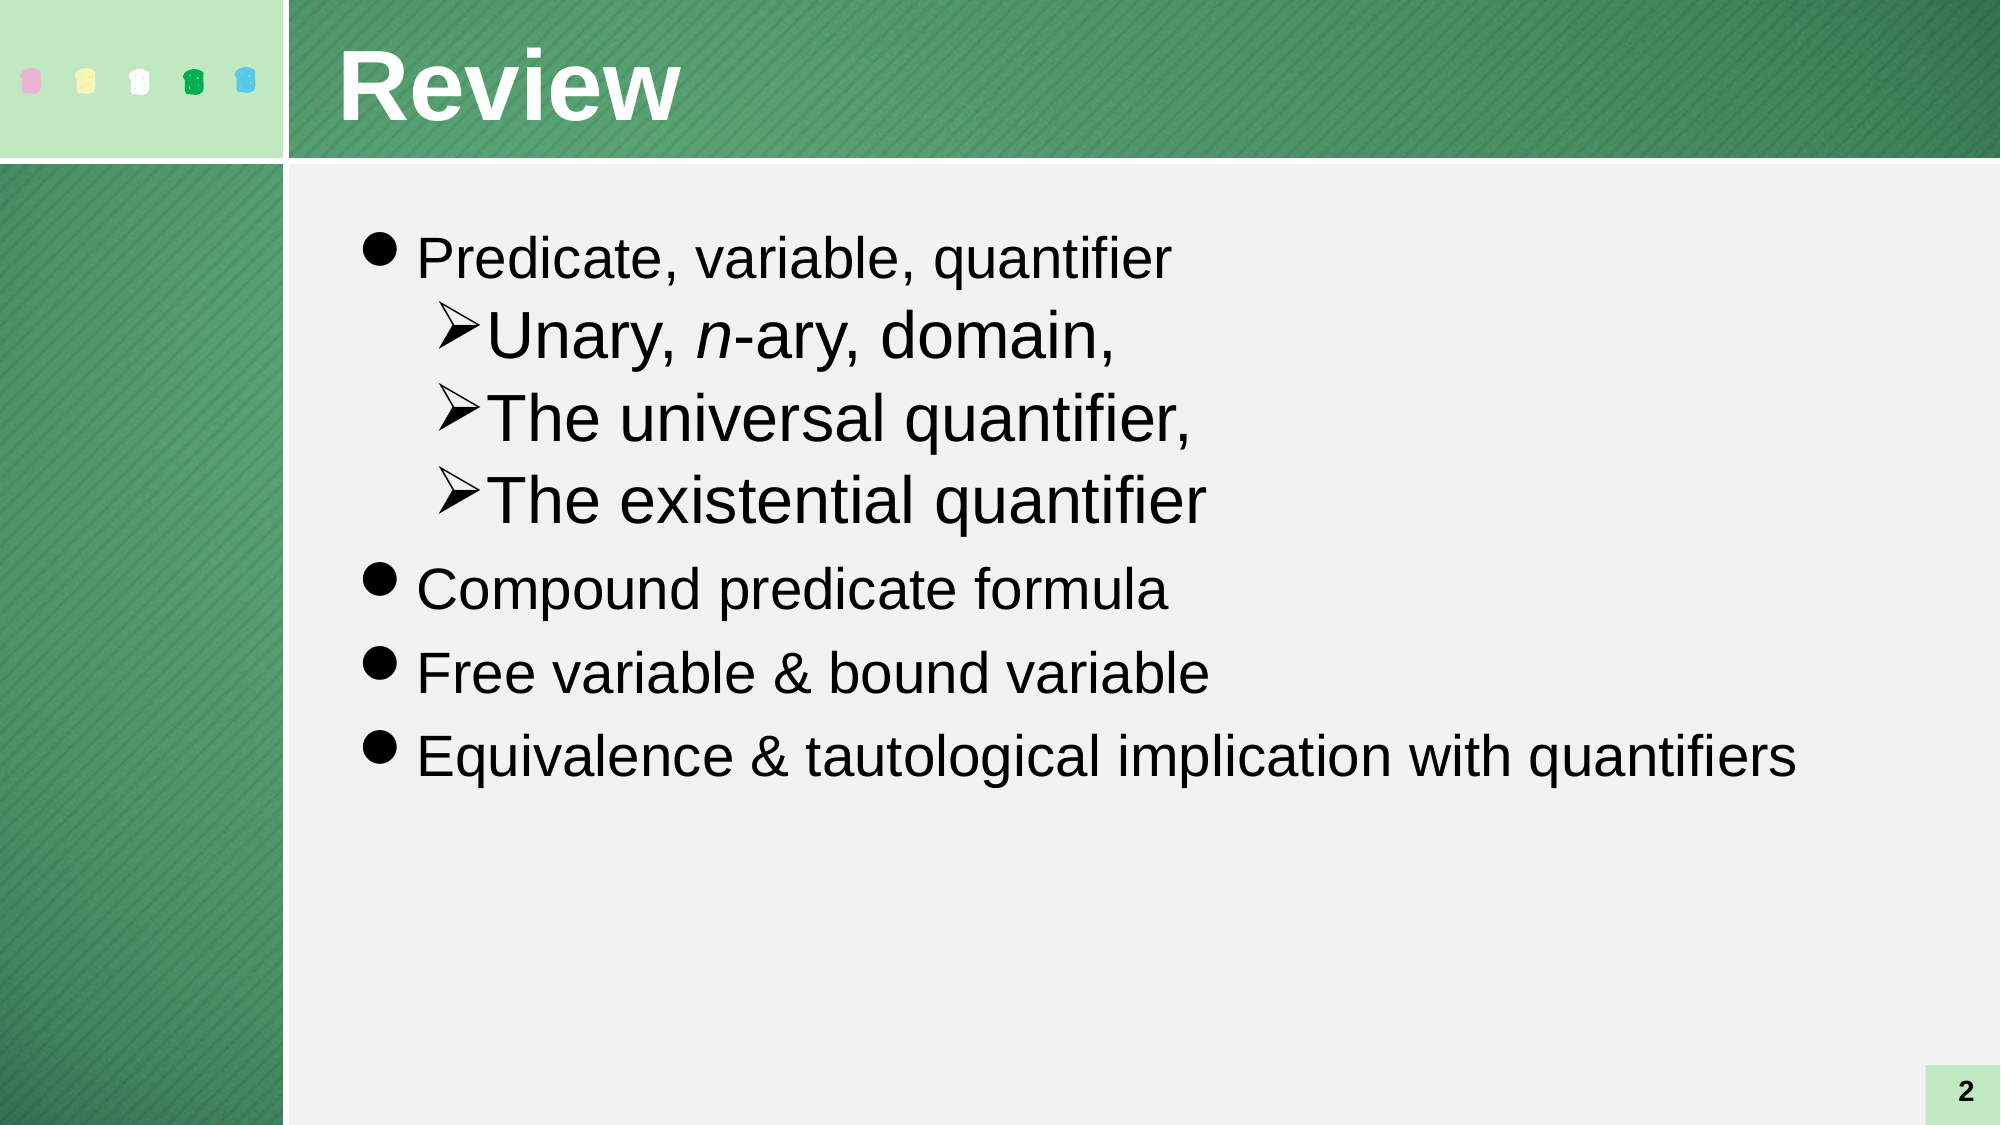

Review

Predicate, variable, quantifier
Unary, n-ary, domain,
The universal quantifier,
The existential quantifier
Compound predicate formula
Free variable & bound variable
Equivalence & tautological implication with quantifiers
2